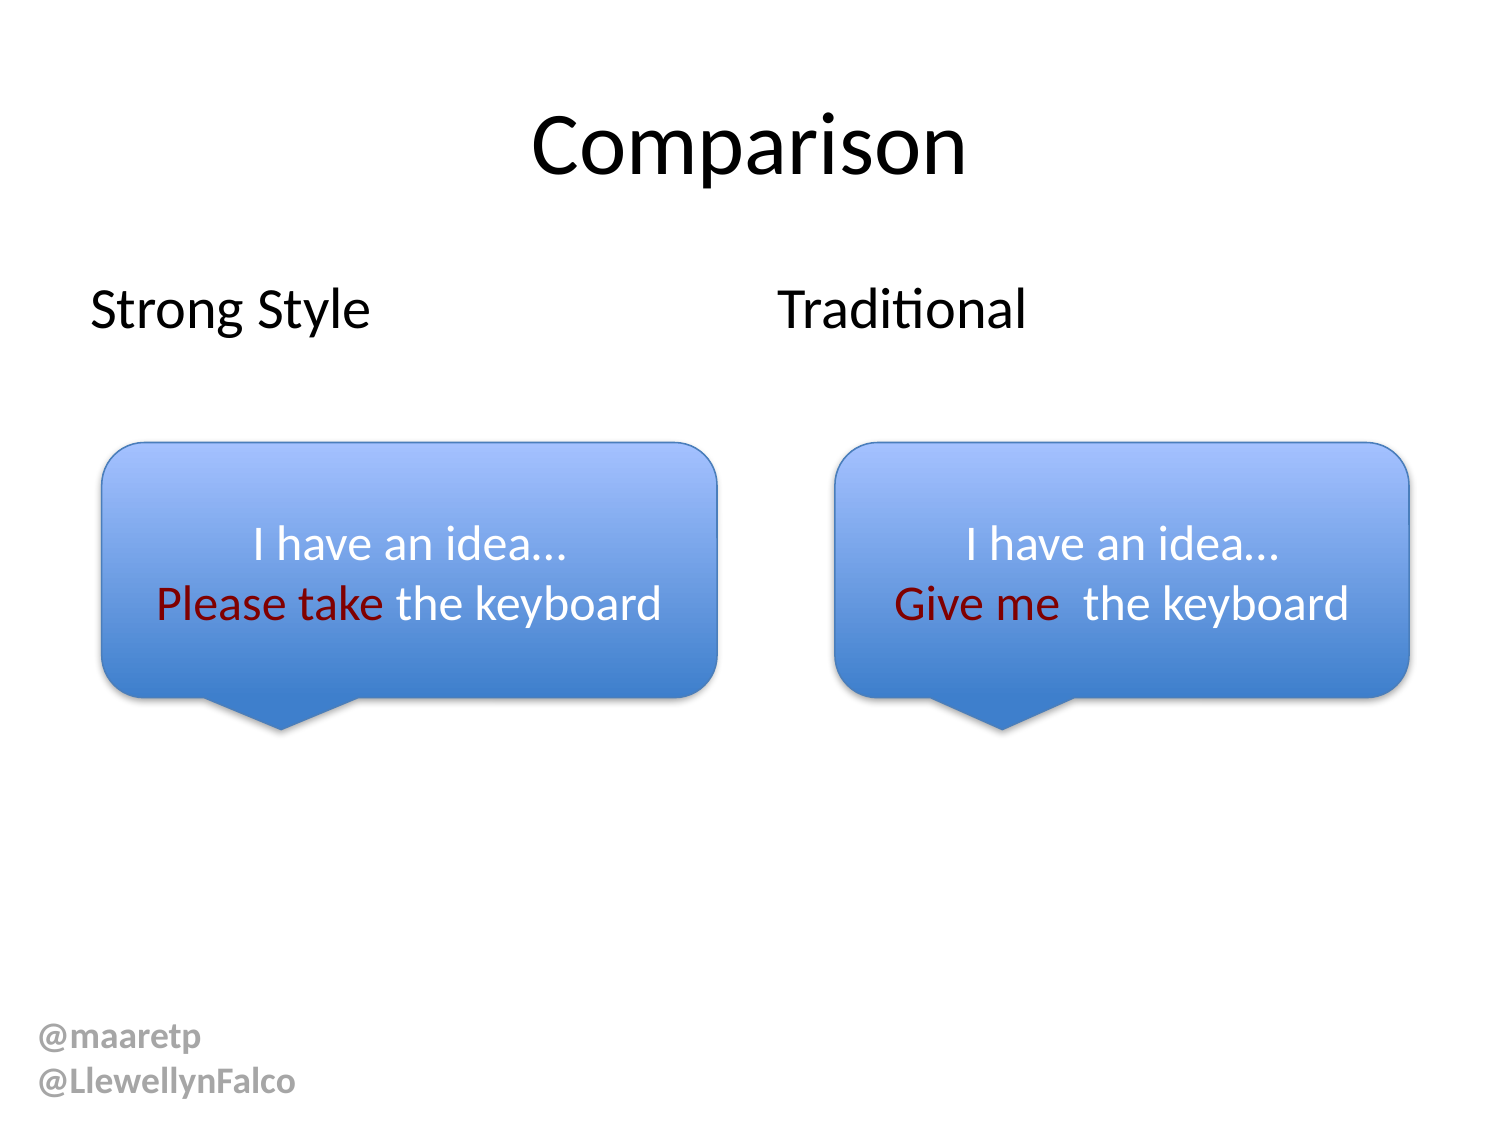

# Comparison
Strong Style
Traditional
I have an idea…
Please take the keyboard
I have an idea…
Give me  the keyboard